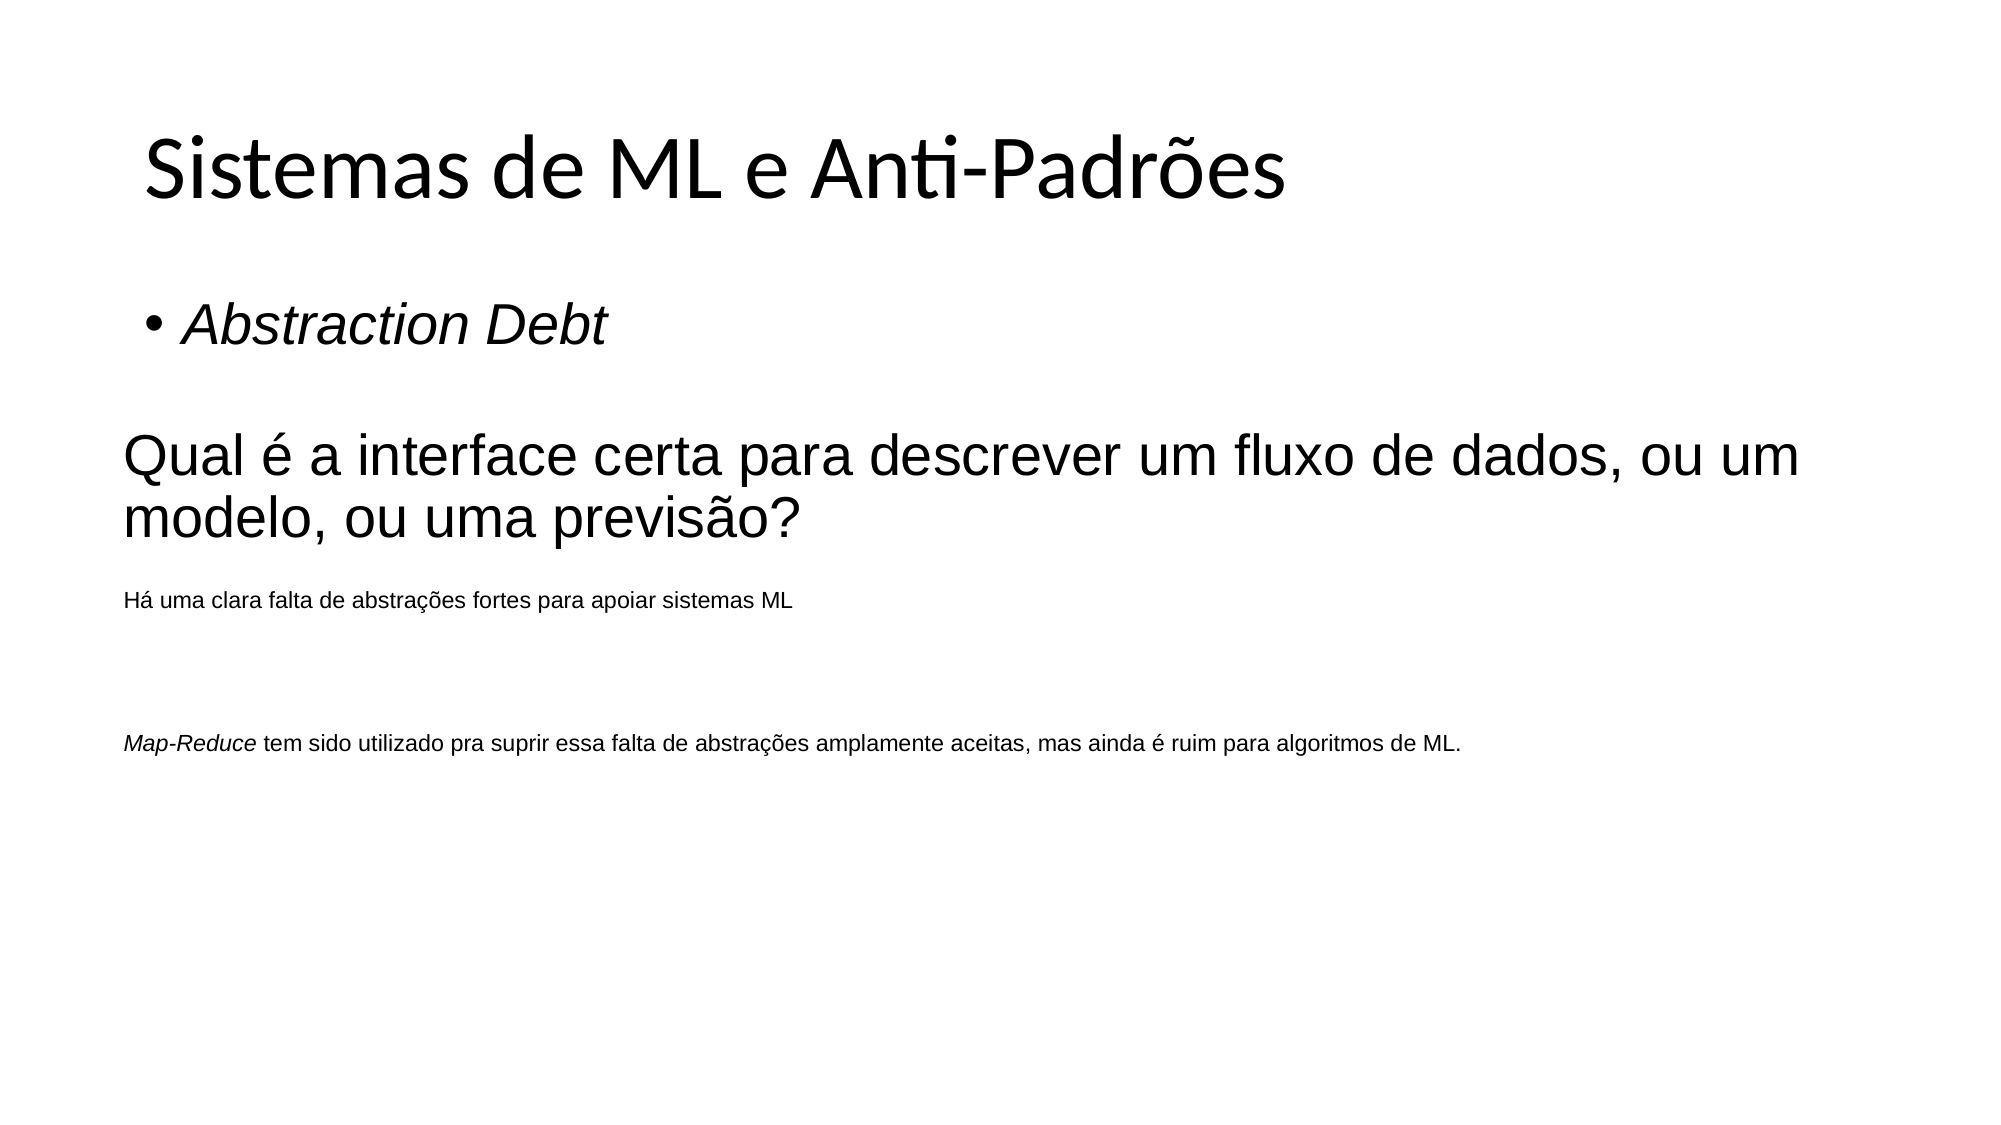

# Sistemas de ML e Anti-Padrões
Abstraction Debt
Qual é a interface certa para descrever um fluxo de dados, ou um modelo, ou uma previsão?
Há uma clara falta de abstrações fortes para apoiar sistemas ML

Map-Reduce tem sido utilizado pra suprir essa falta de abstrações amplamente aceitas, mas ainda é ruim para algoritmos de ML.

15